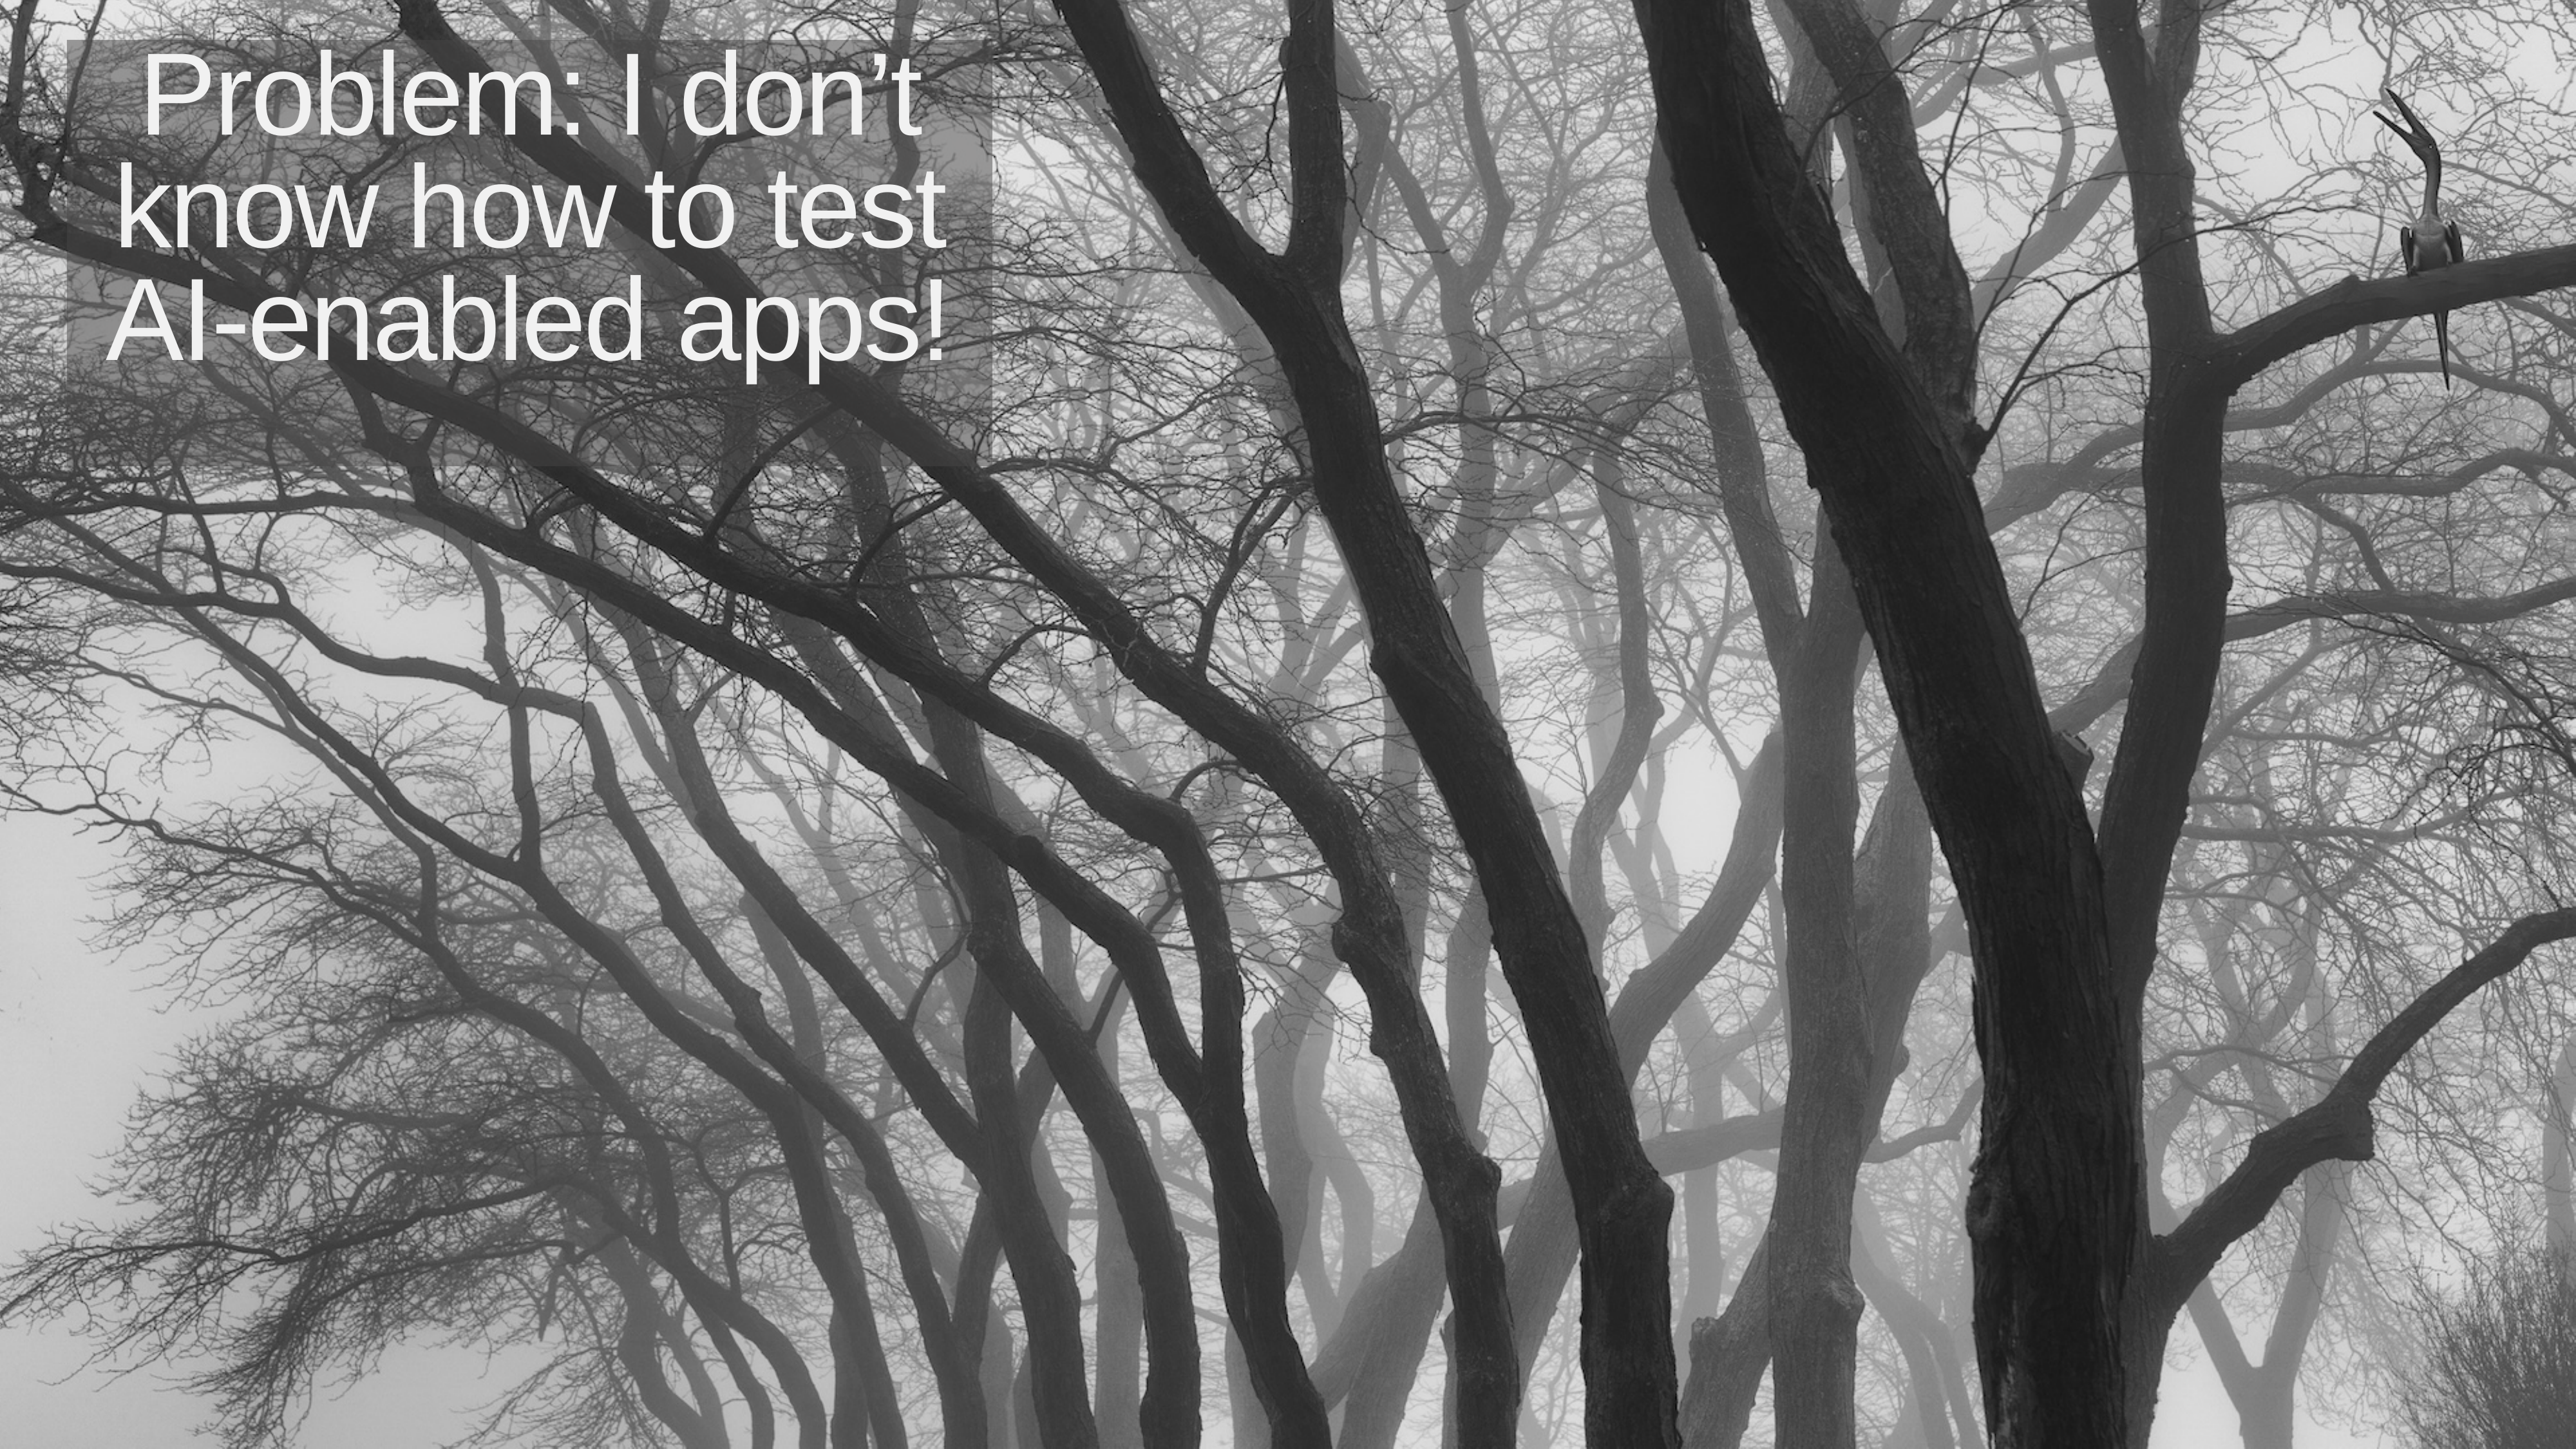

Problem: I don’t know how to test AI-enabled apps!